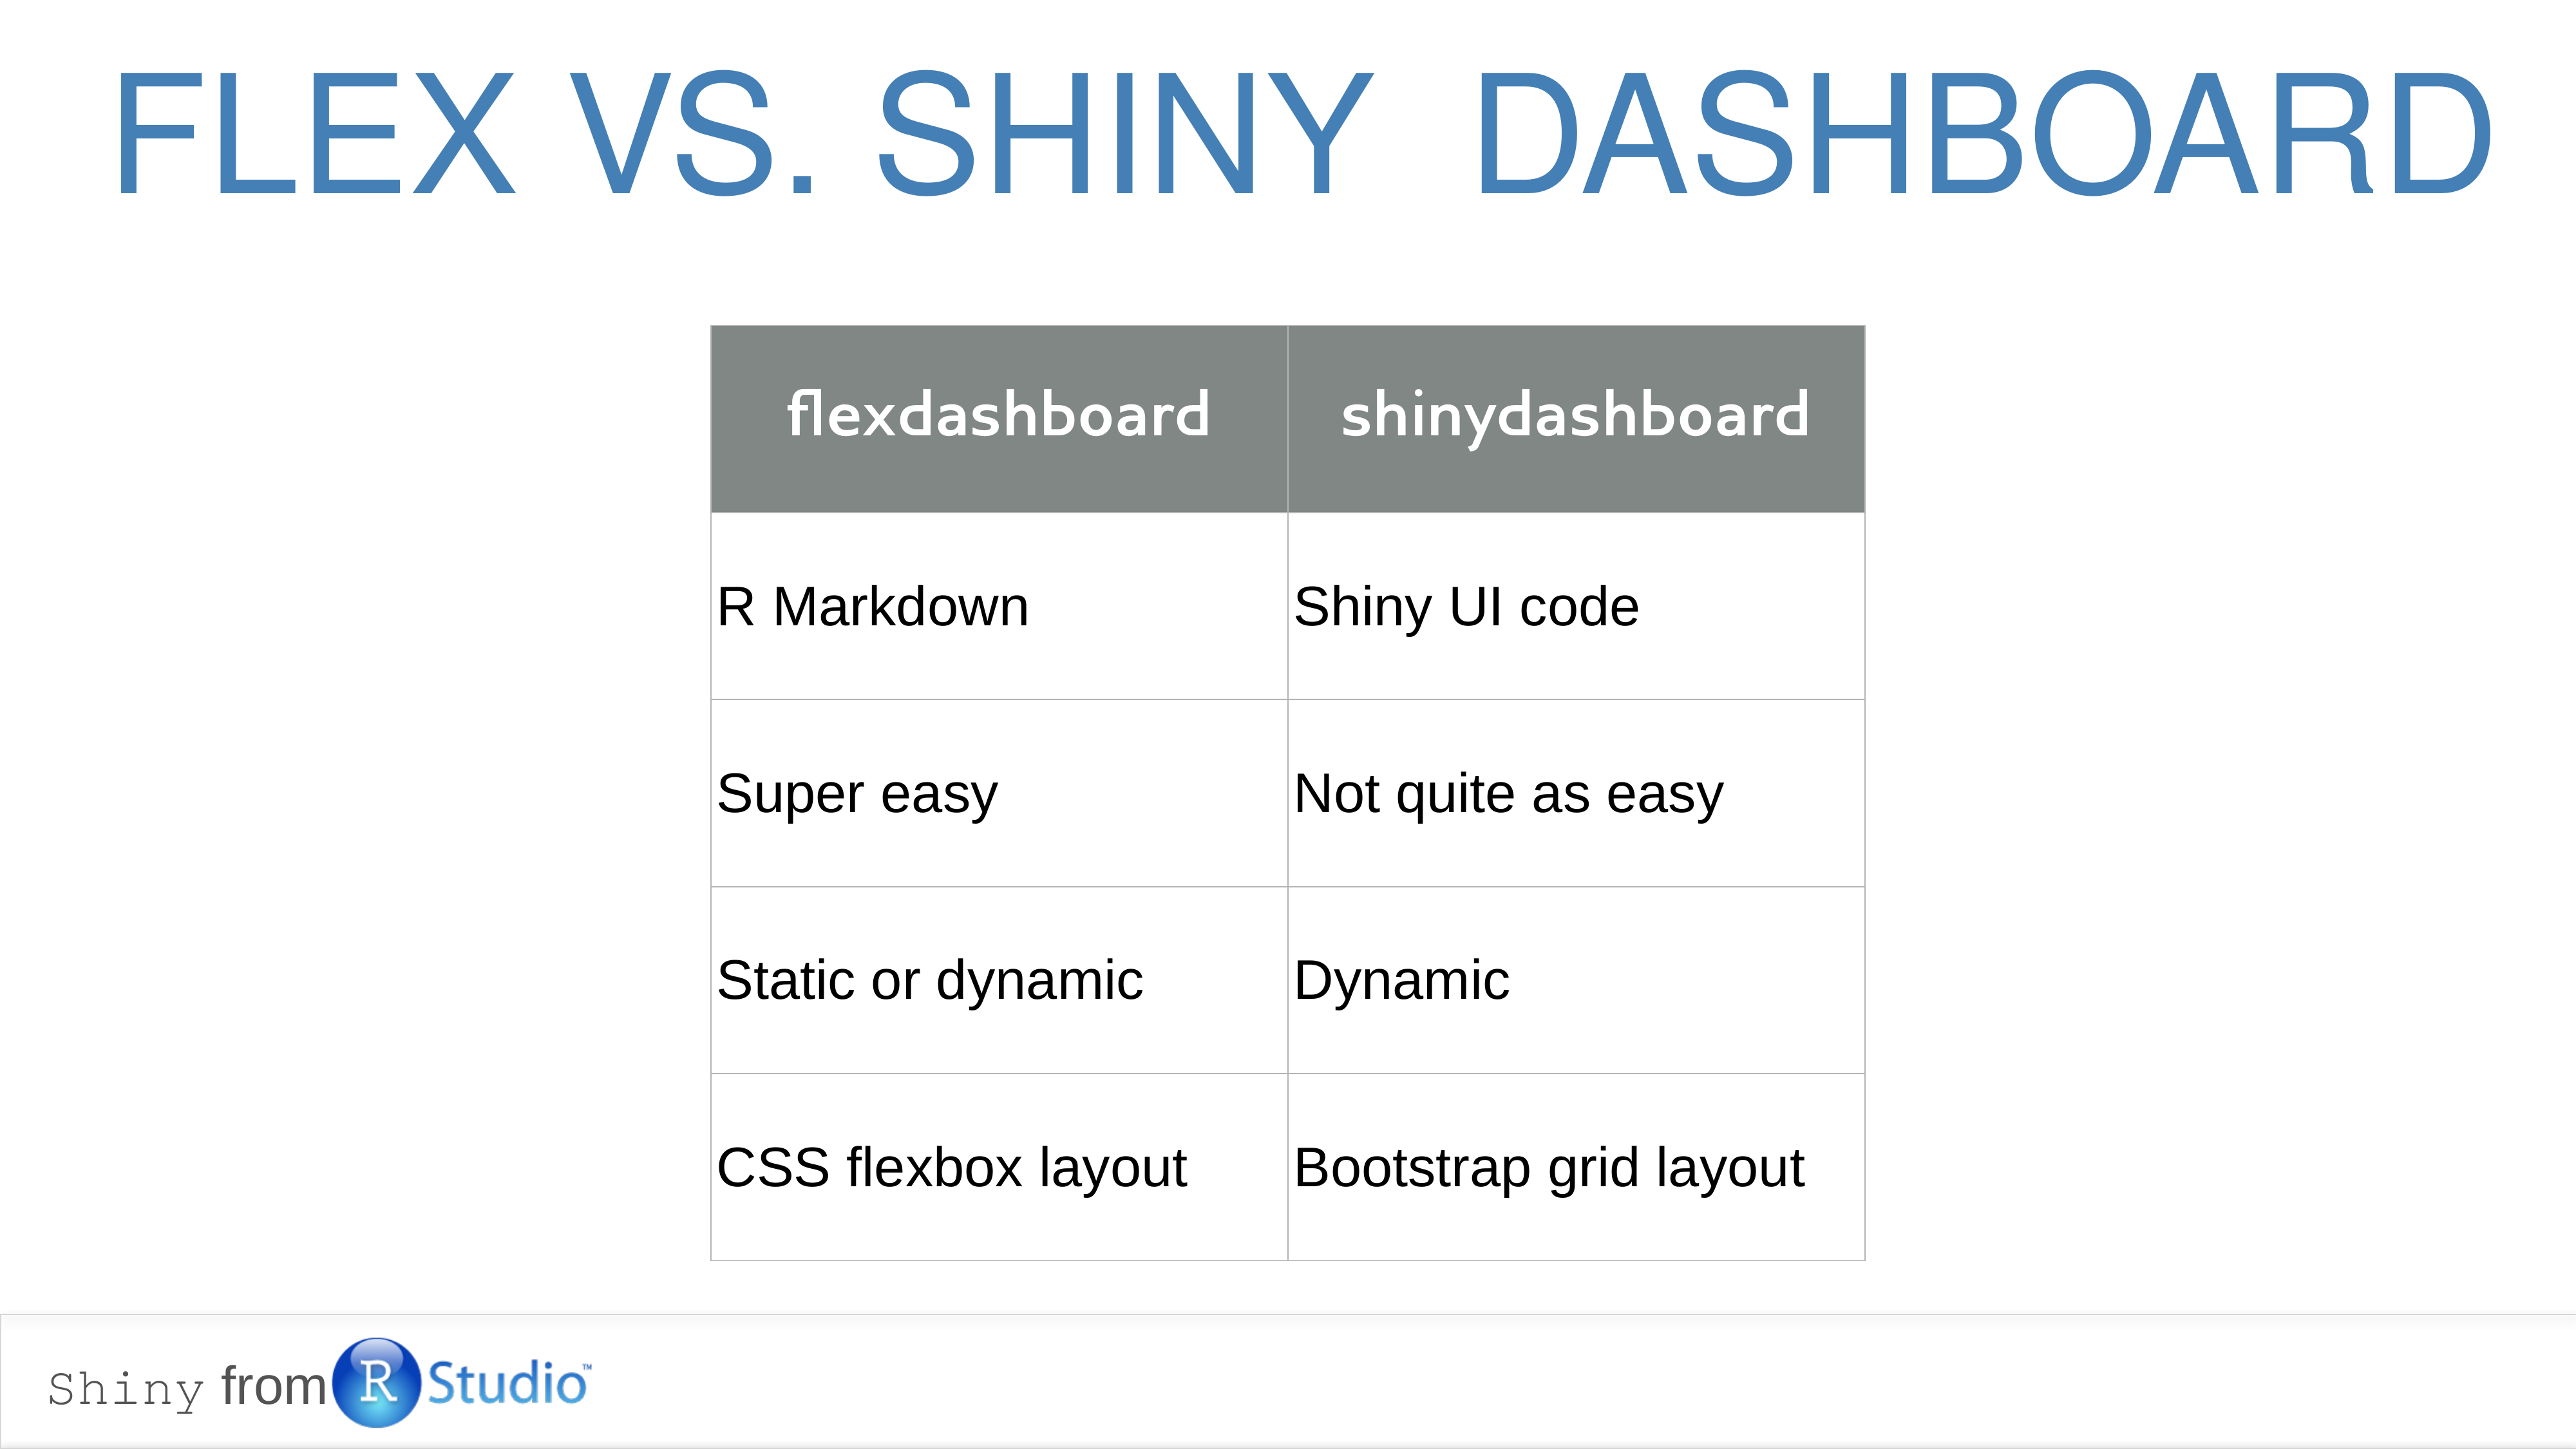

FLEX vs. SHINY  Dashboard
| flexdashboard | shinydashboard |
| --- | --- |
| R Markdown | Shiny UI code |
| Super easy | Not quite as easy |
| Static or dynamic | Dynamic |
| CSS flexbox layout | Bootstrap grid layout |